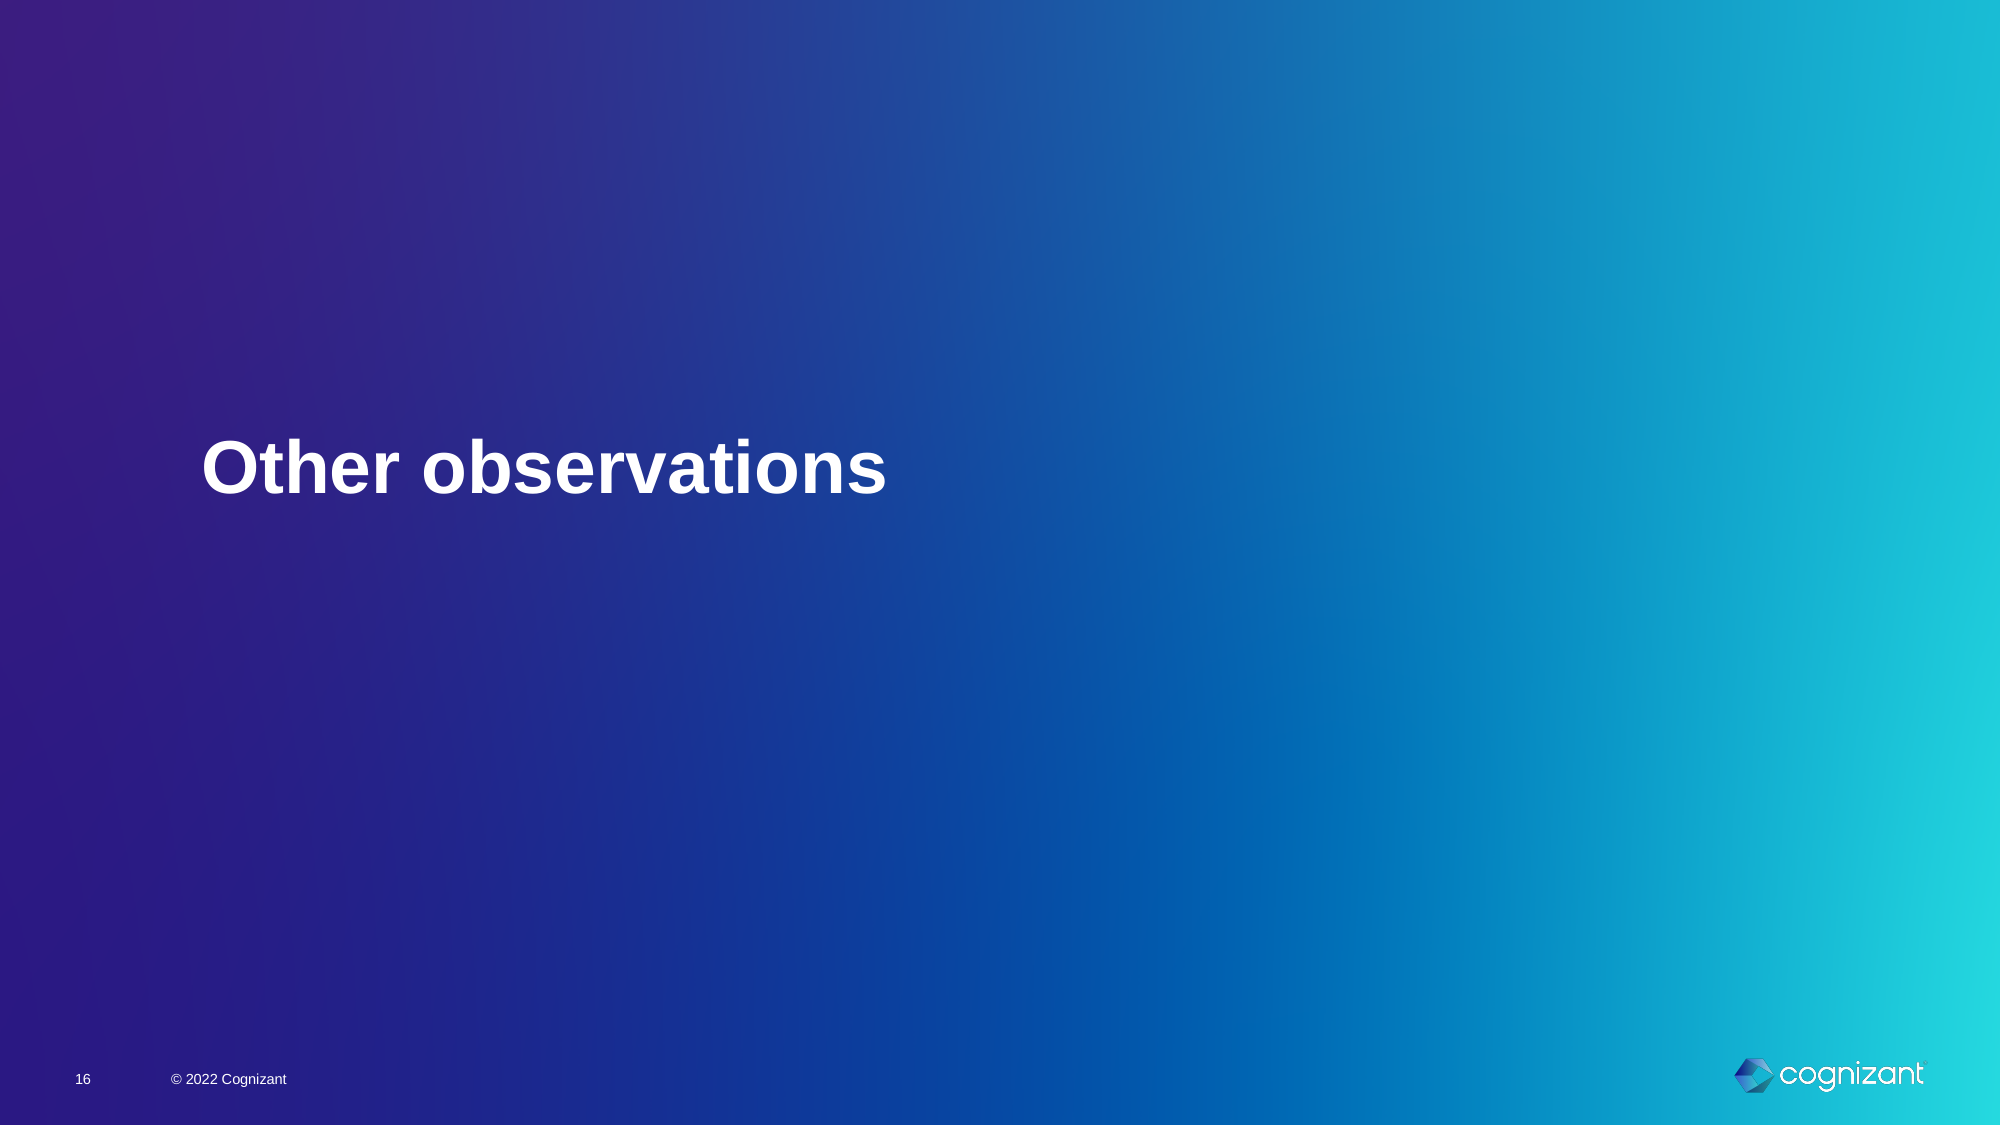

# Other observations
© 2022 Cognizant
16